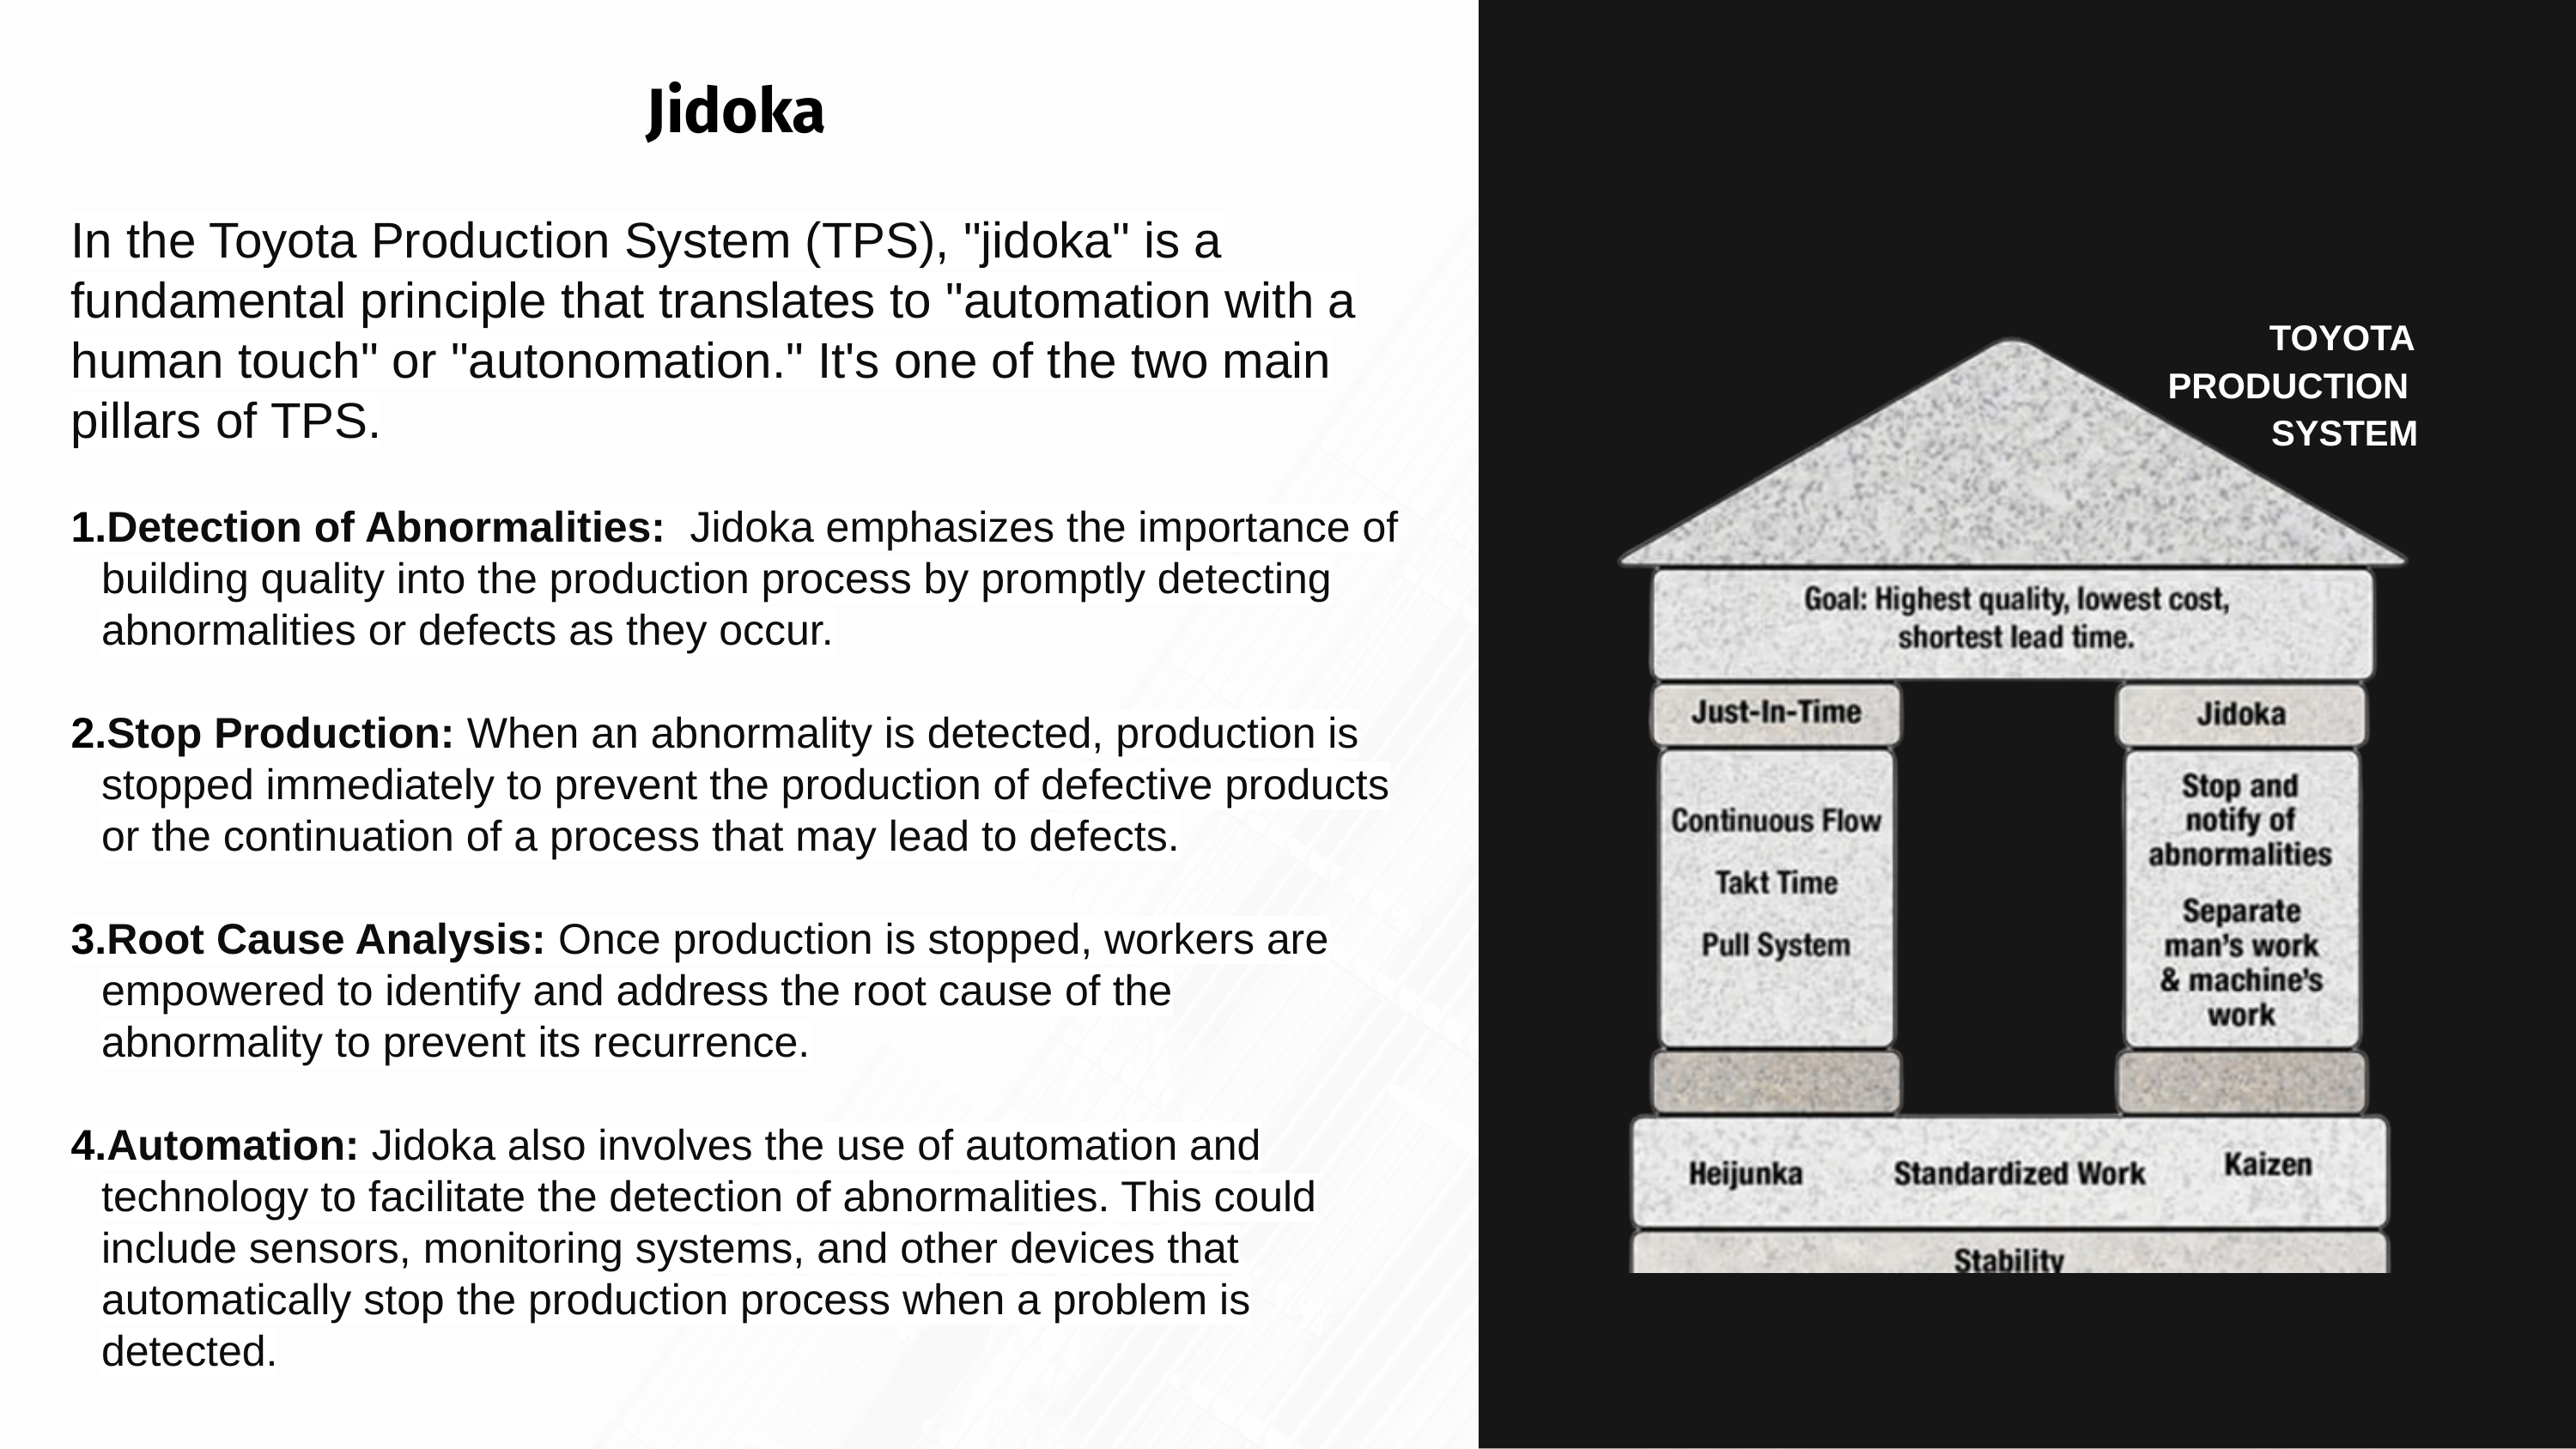

# Jidoka

In the Toyota Production System (TPS), "jidoka" is a fundamental principle that translates to "automation with a human touch" or "autonomation." It's one of the two main pillars of TPS.

Detection of Abnormalities:  Jidoka emphasizes the importance of building quality into the production process by promptly detecting abnormalities or defects as they occur.

Stop Production: When an abnormality is detected, production is stopped immediately to prevent the production of defective products or the continuation of a process that may lead to defects.

Root Cause Analysis: Once production is stopped, workers are empowered to identify and address the root cause of the abnormality to prevent its recurrence.

Automation: Jidoka also involves the use of automation and technology to facilitate the detection of abnormalities. This could include sensors, monitoring systems, and other devices that automatically stop the production process when a problem is detected.

TOYOTA  PRODUCTION
SYSTEM